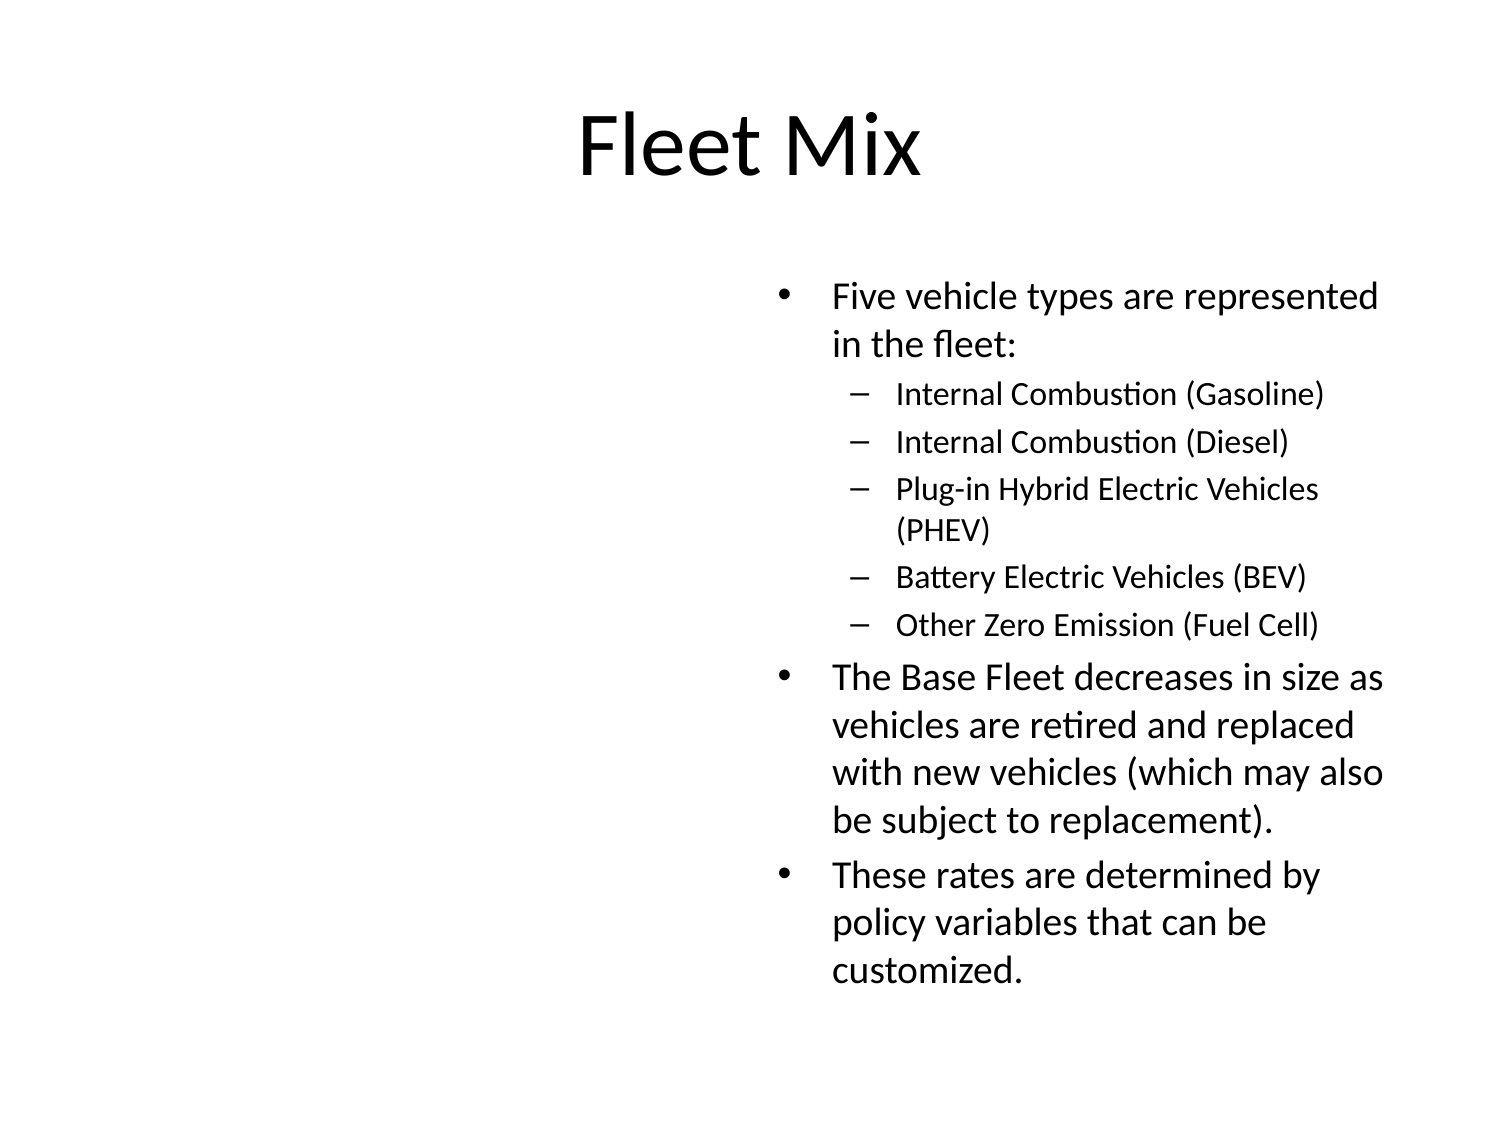

# Fleet Mix

Five vehicle types are represented in the fleet:
Internal Combustion (Gasoline)
Internal Combustion (Diesel)
Plug-in Hybrid Electric Vehicles (PHEV)
Battery Electric Vehicles (BEV)
Other Zero Emission (Fuel Cell)
The Base Fleet decreases in size as vehicles are retired and replaced with new vehicles (which may also be subject to replacement).
These rates are determined by policy variables that can be customized.